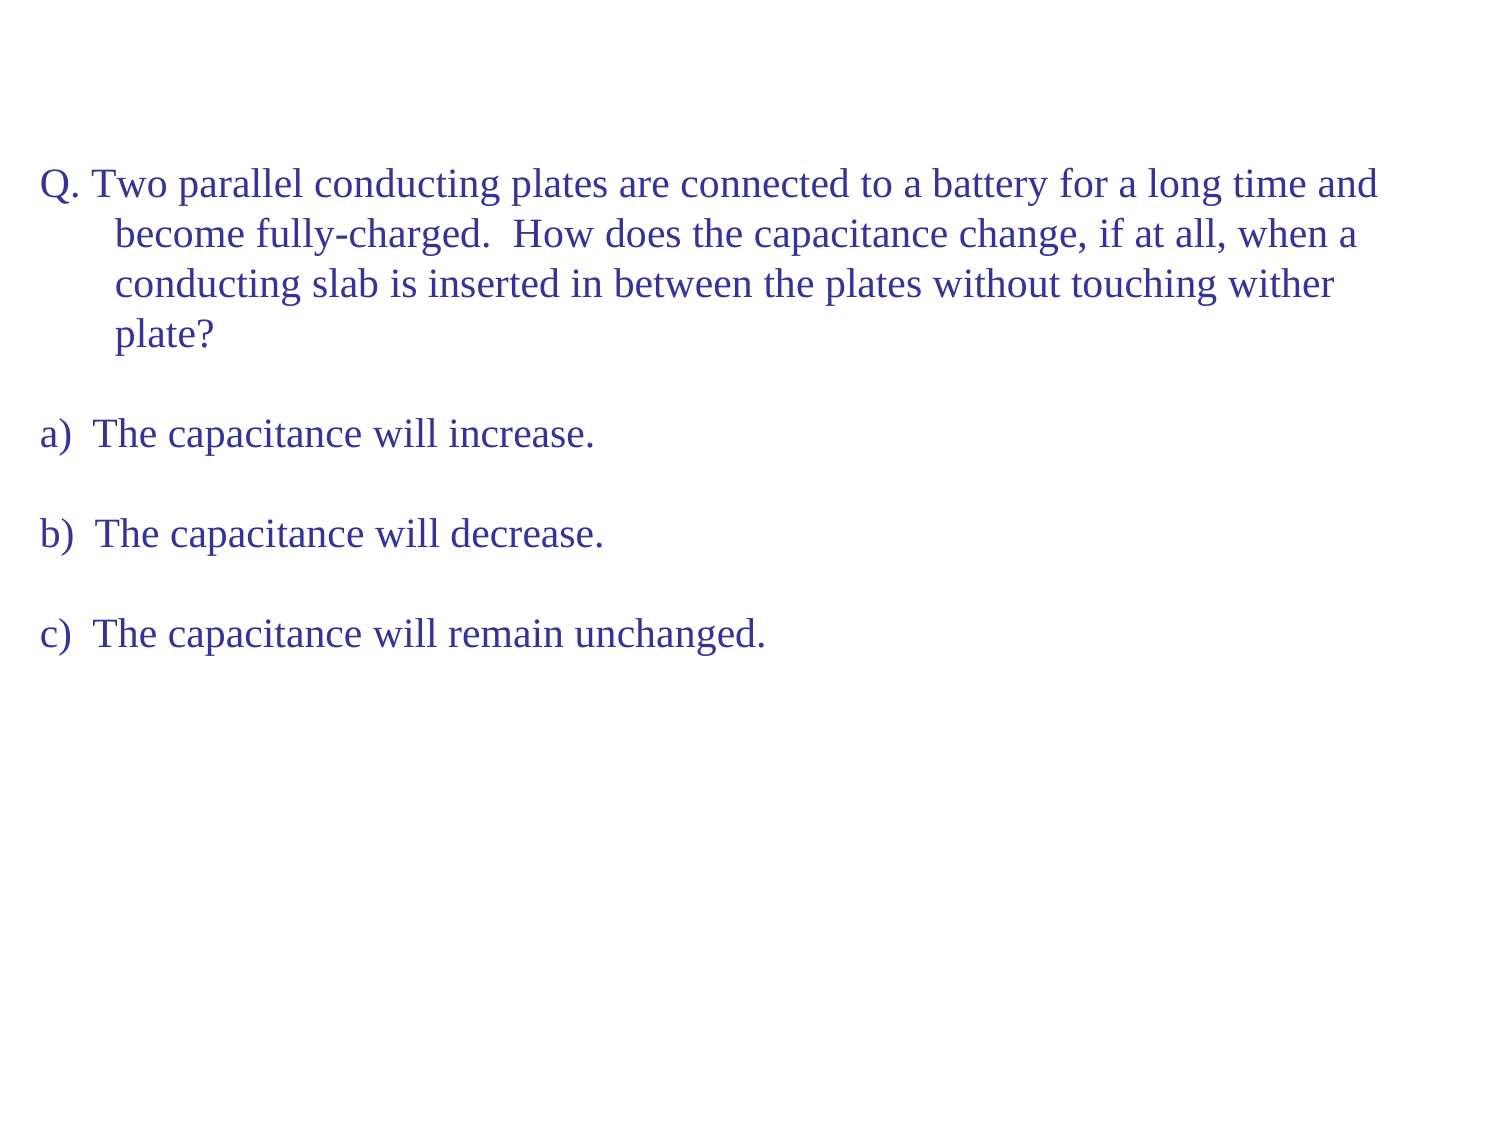

Q. Two parallel conducting plates are connected to a battery for a long time and become fully-charged.  How does the capacitance change, if at all, when a conducting slab is inserted in between the plates without touching wither plate?

The capacitance will increase.

The capacitance will decrease.

The capacitance will remain unchanged.